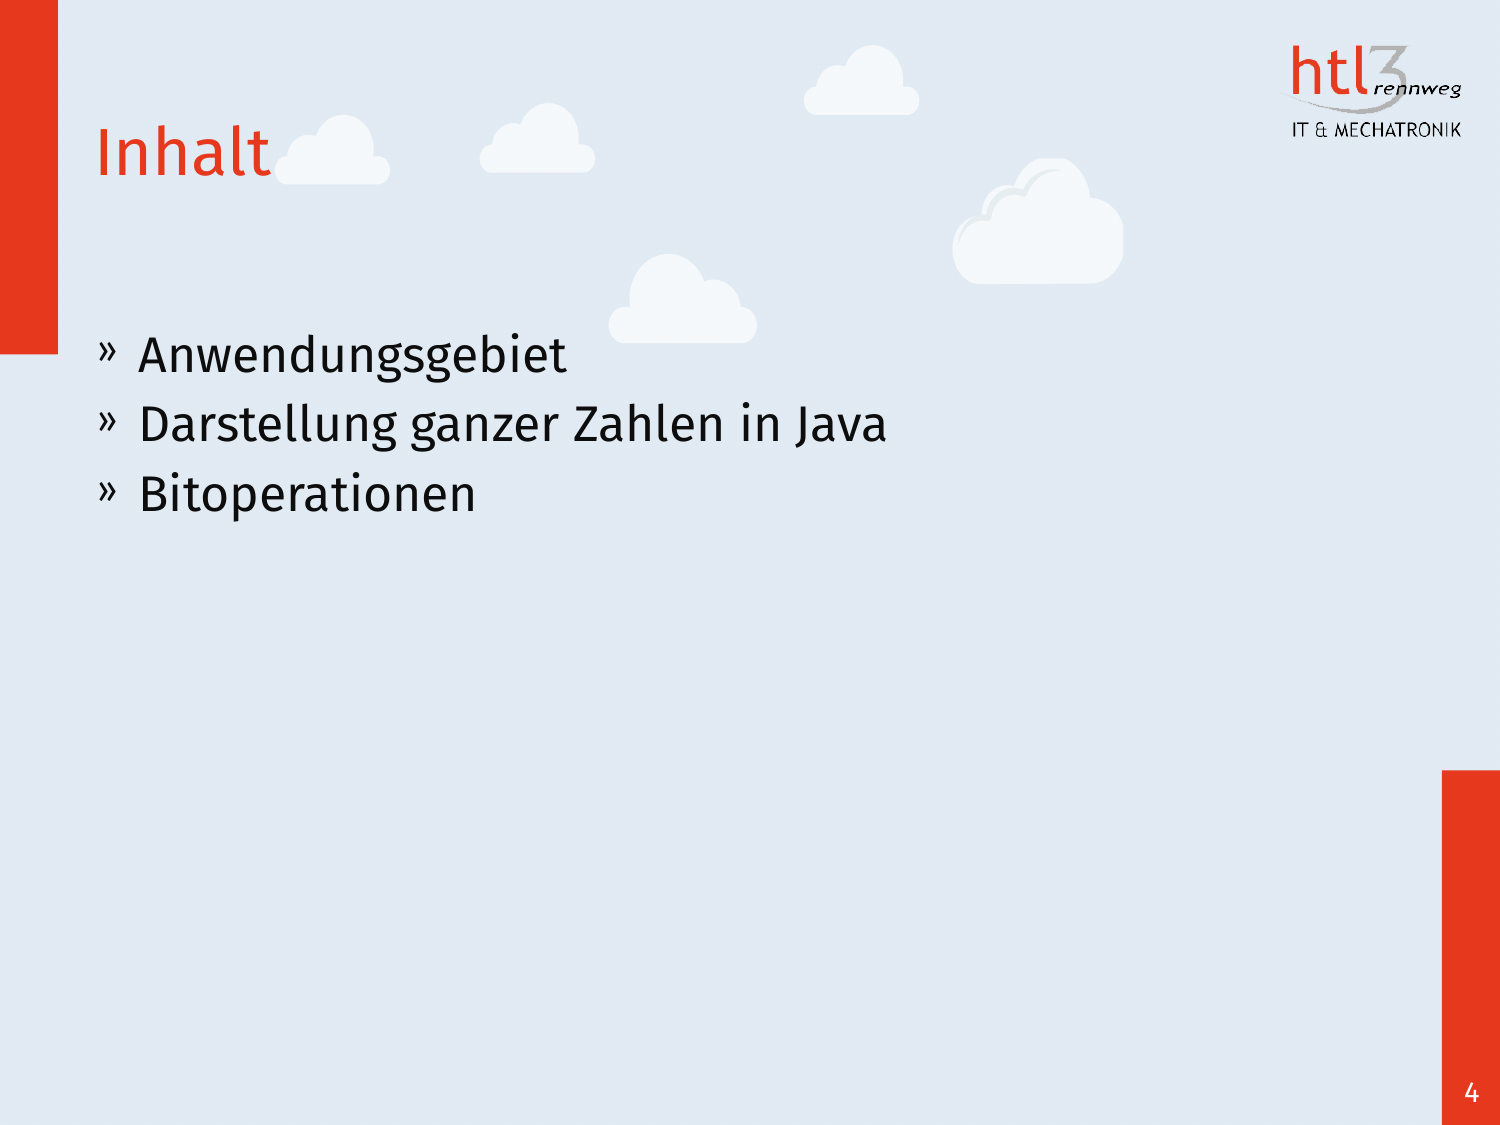

# Inhalt
Anwendungsgebiet
Darstellung ganzer Zahlen in Java
Bitoperationen